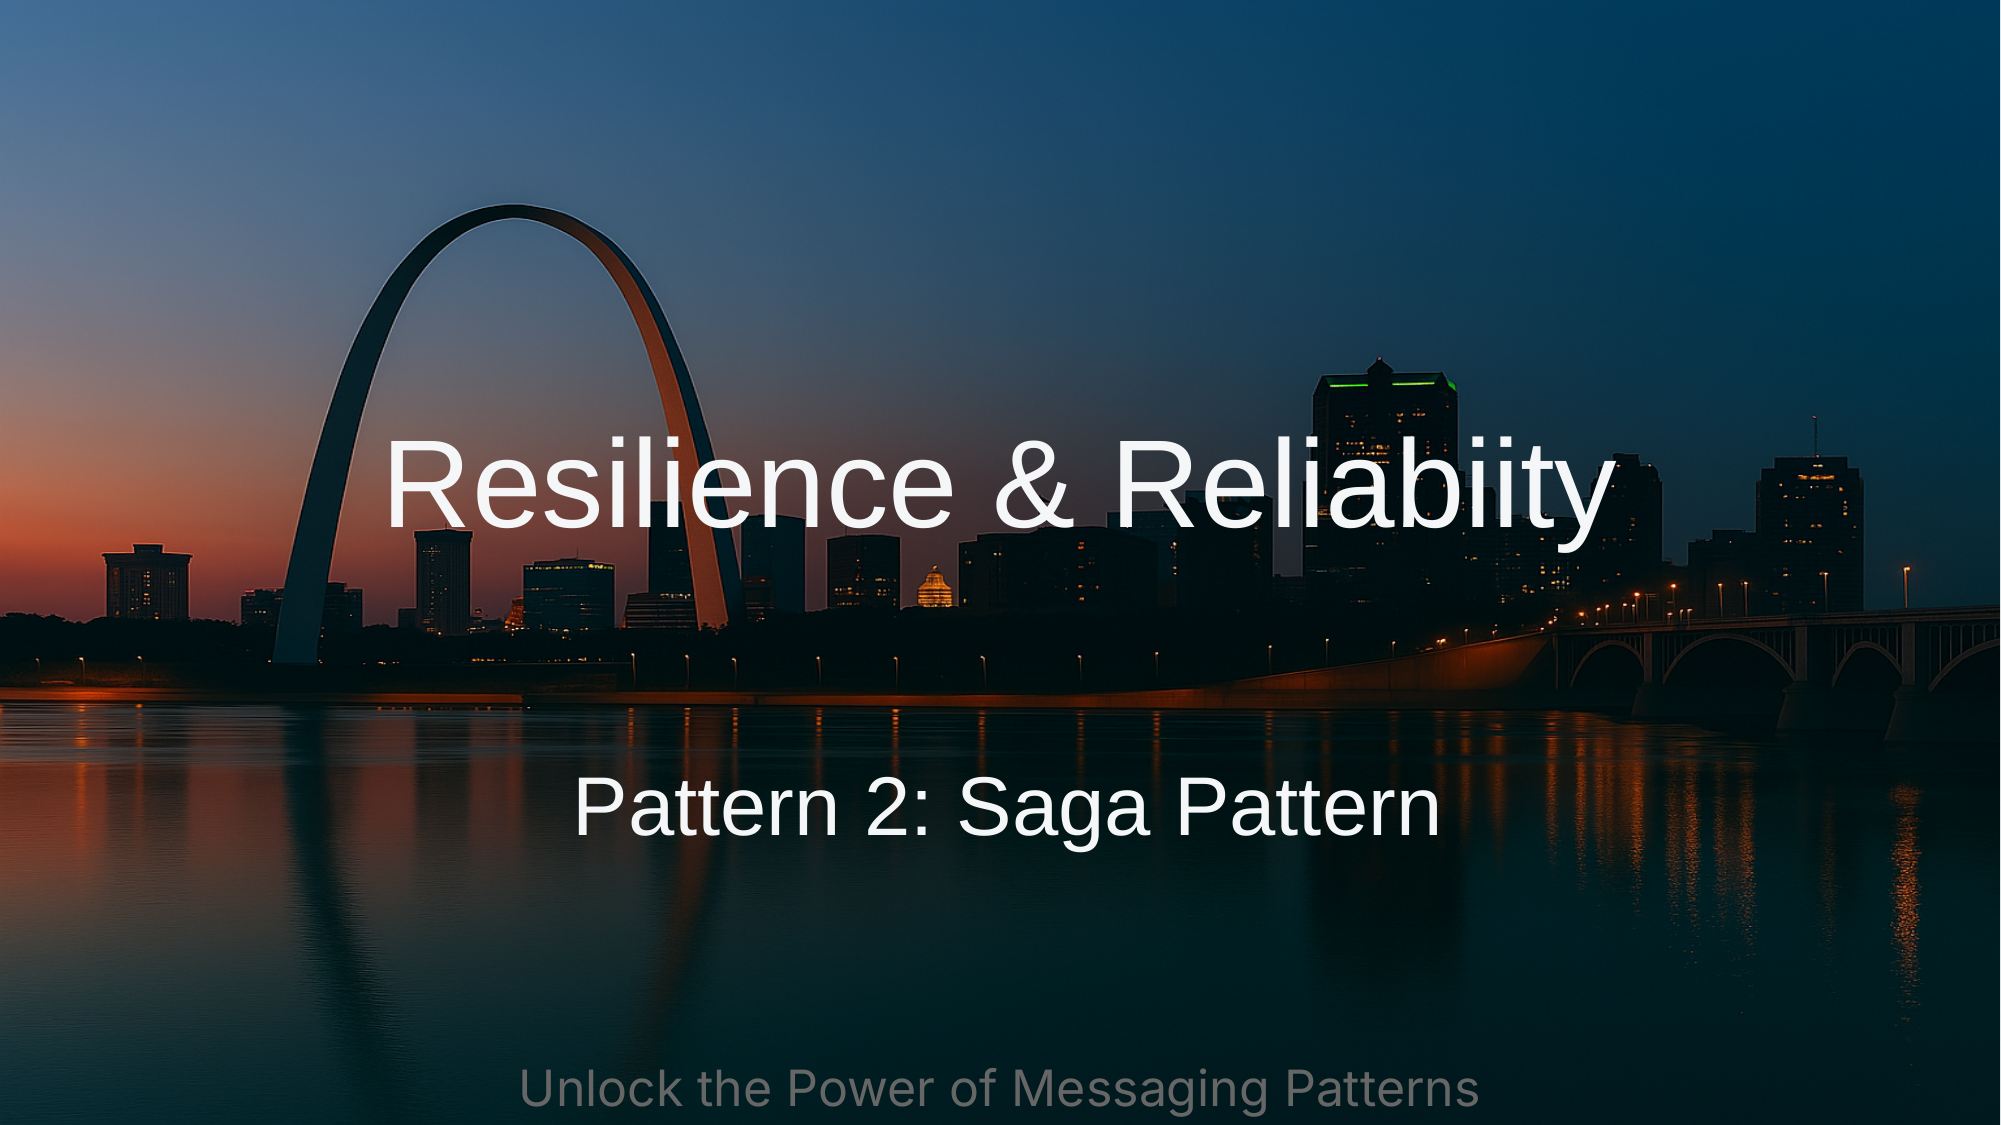

# Resilience & Reliabiity
Pattern 2: Saga Pattern